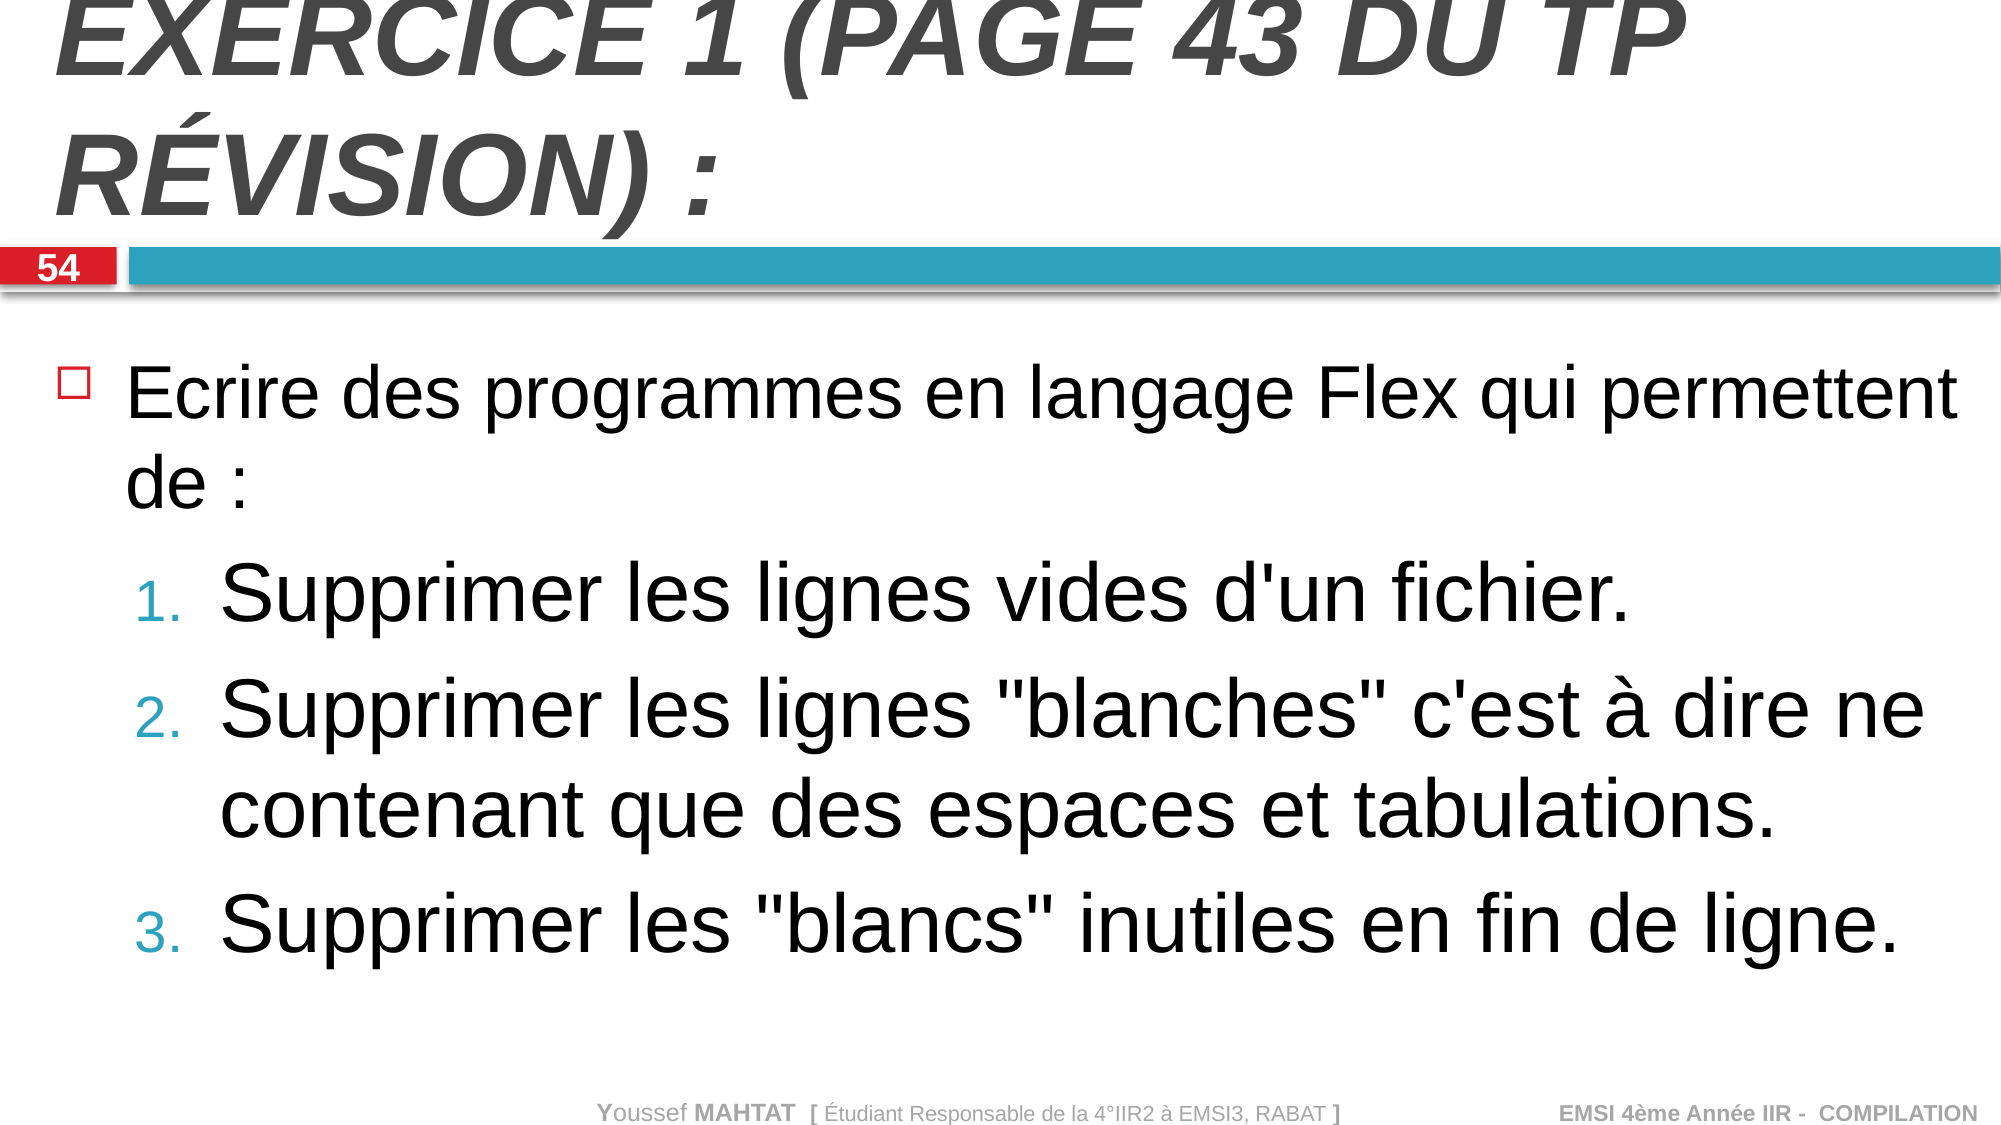

# EXERCICE 1 (PAGE 43 DU TP RÉVISION) :
54
Ecrire des programmes en langage Flex qui permettent de :
Supprimer les lignes vides d'un fichier.
Supprimer les lignes "blanches" c'est à dire ne contenant que des espaces et tabulations.
Supprimer les "blancs" inutiles en fin de ligne.